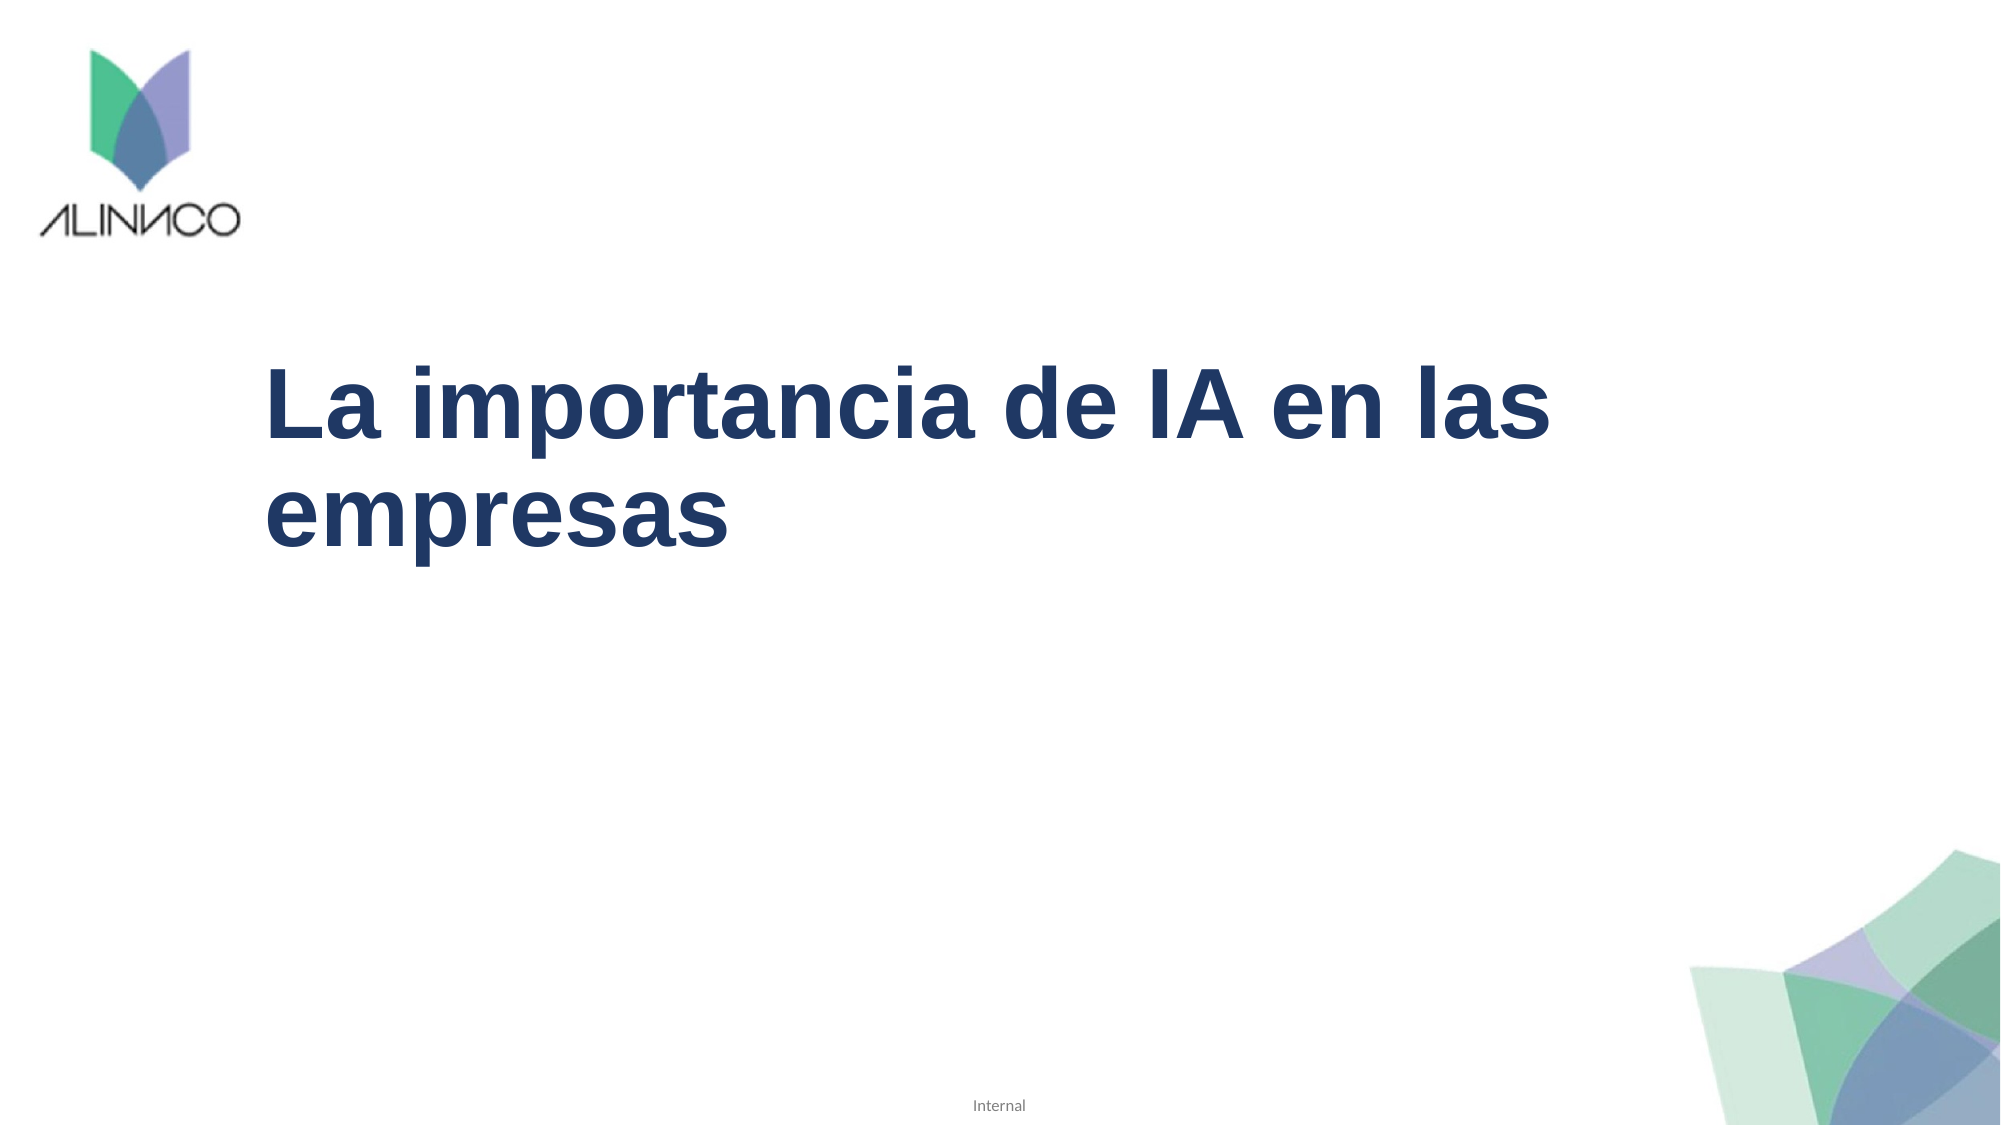

# La importancia de IA en las empresas